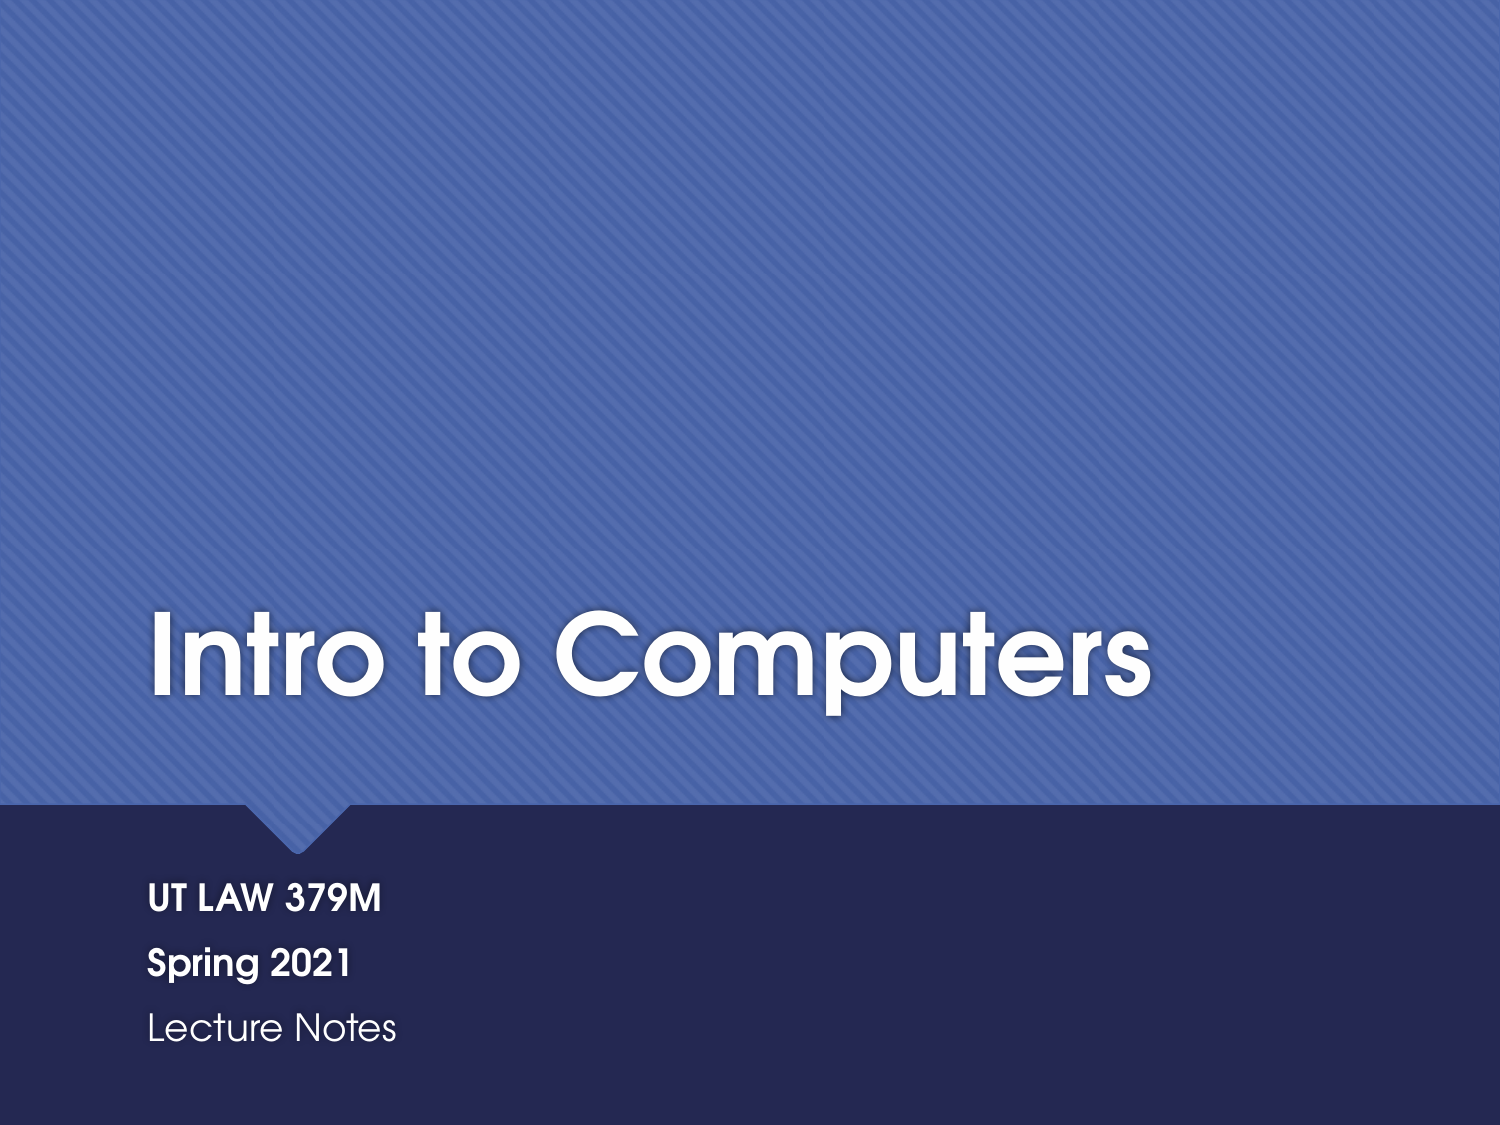

# Intro to Computers
UT LAW 379M
Spring 2021
Lecture Notes